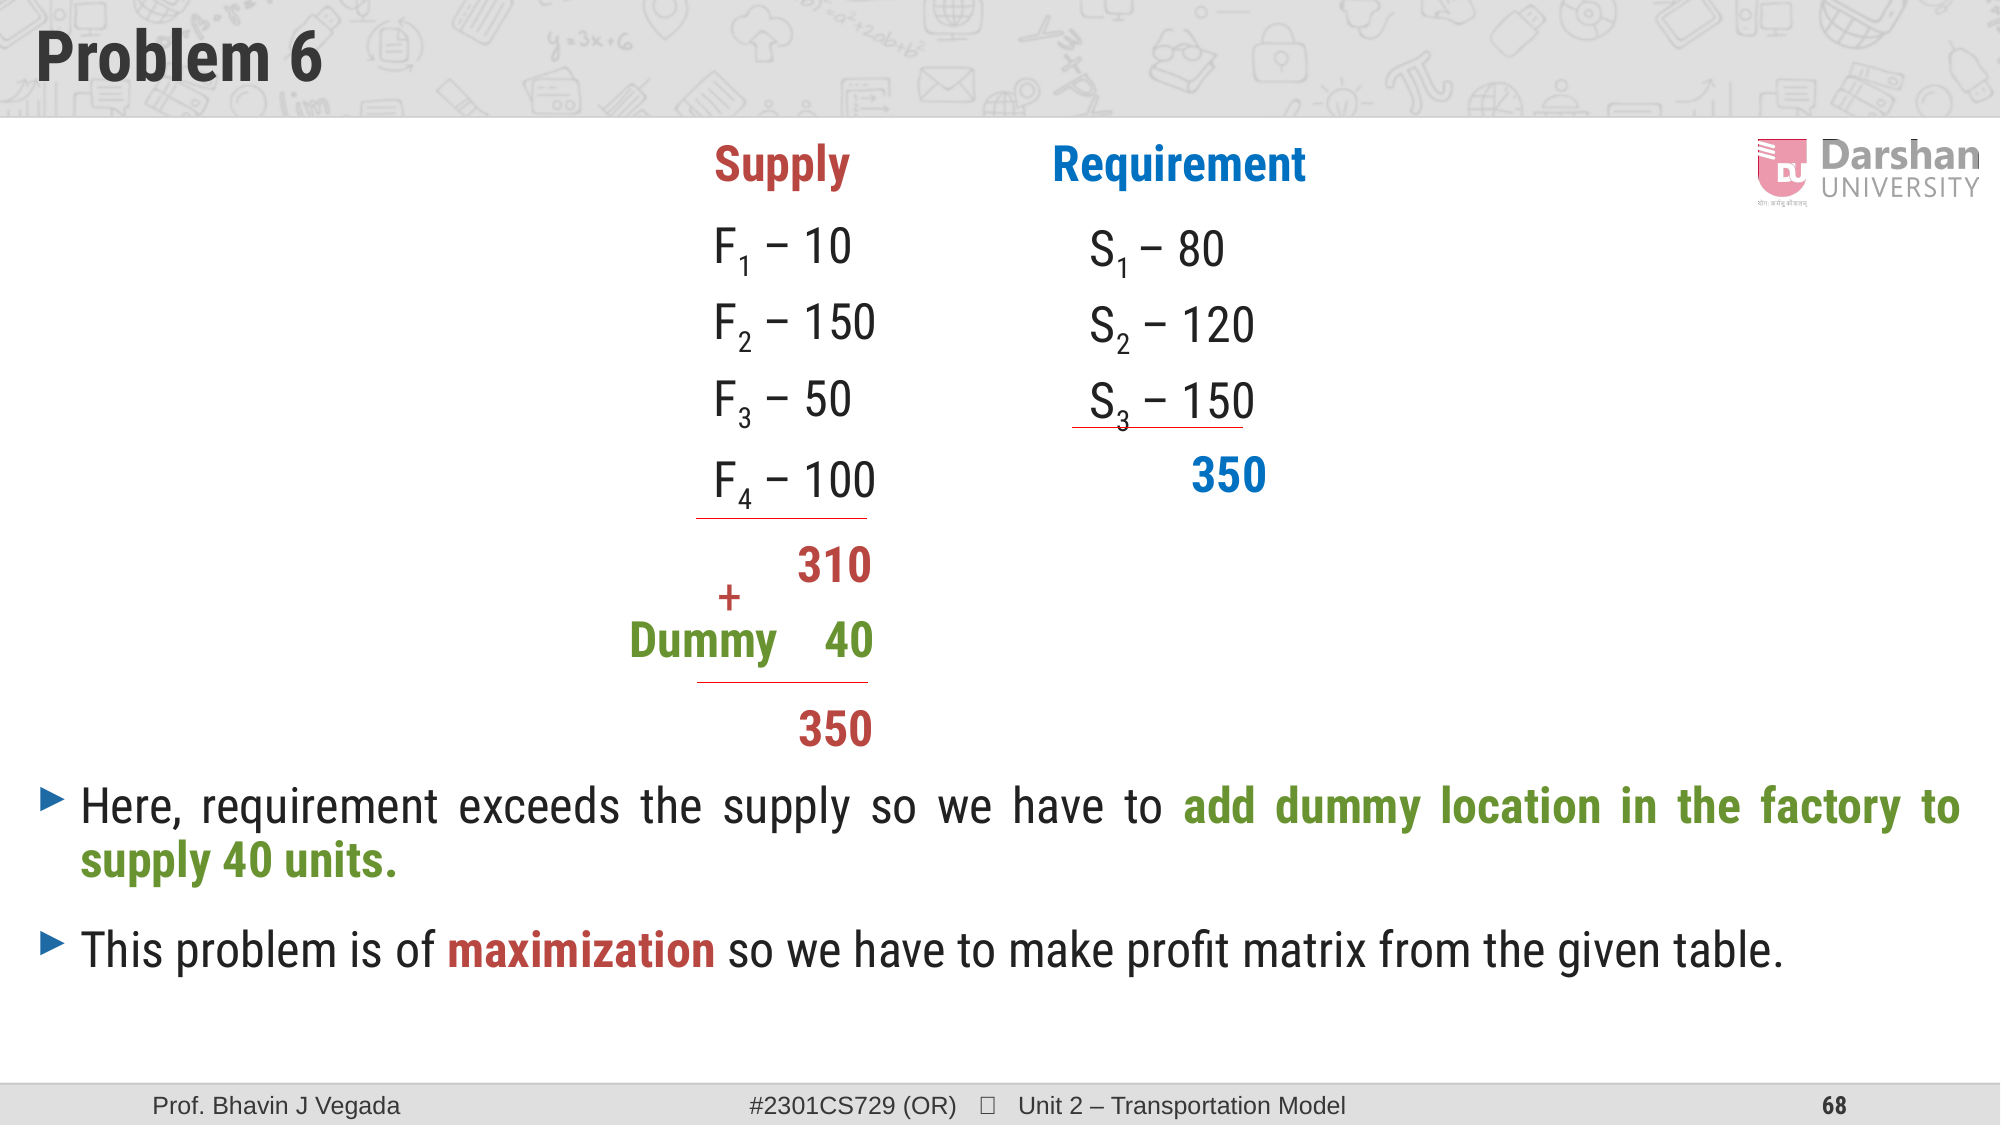

# Problem 6
Supply
Requirement
F1 – 10
S1 – 80
F2 – 150
S2 – 120
F3 – 50
S3 – 150
F4 – 100
350
310
+
Dummy    40
350
Here, requirement exceeds the supply so we have to add dummy location in the factory to supply 40 units.
This problem is of maximization so we have to make profit matrix from the given table.